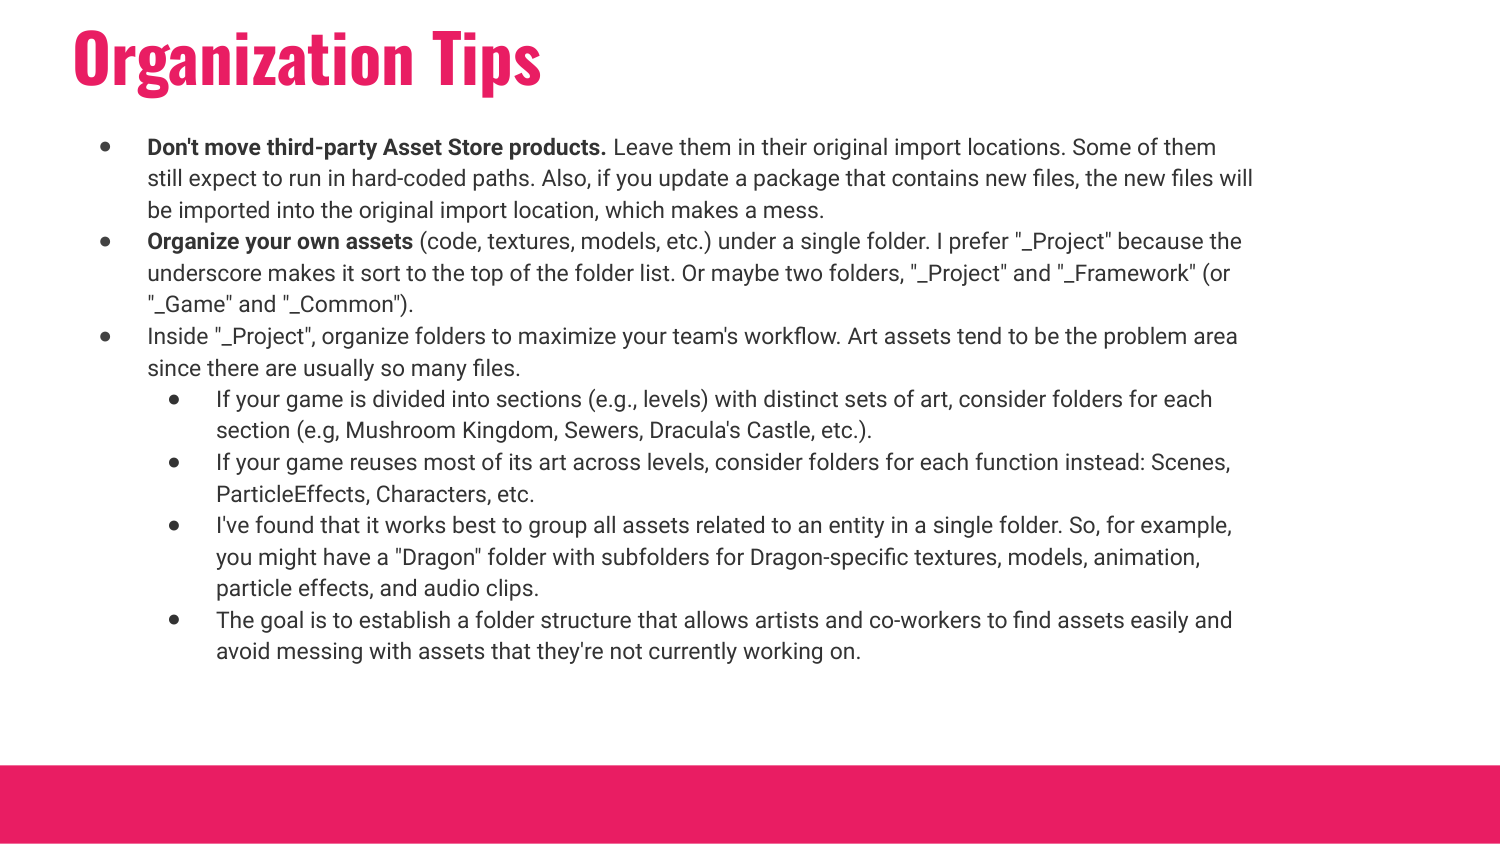

# Organization Tips
Don't move third-party Asset Store products. Leave them in their original import locations. Some of them still expect to run in hard-coded paths. Also, if you update a package that contains new files, the new files will be imported into the original import location, which makes a mess.
Organize your own assets (code, textures, models, etc.) under a single folder. I prefer "_Project" because the underscore makes it sort to the top of the folder list. Or maybe two folders, "_Project" and "_Framework" (or "_Game" and "_Common").
Inside "_Project", organize folders to maximize your team's workflow. Art assets tend to be the problem area since there are usually so many files.
If your game is divided into sections (e.g., levels) with distinct sets of art, consider folders for each section (e.g, Mushroom Kingdom, Sewers, Dracula's Castle, etc.).
If your game reuses most of its art across levels, consider folders for each function instead: Scenes, ParticleEffects, Characters, etc.
I've found that it works best to group all assets related to an entity in a single folder. So, for example, you might have a "Dragon" folder with subfolders for Dragon-specific textures, models, animation, particle effects, and audio clips.
The goal is to establish a folder structure that allows artists and co-workers to find assets easily and avoid messing with assets that they're not currently working on.